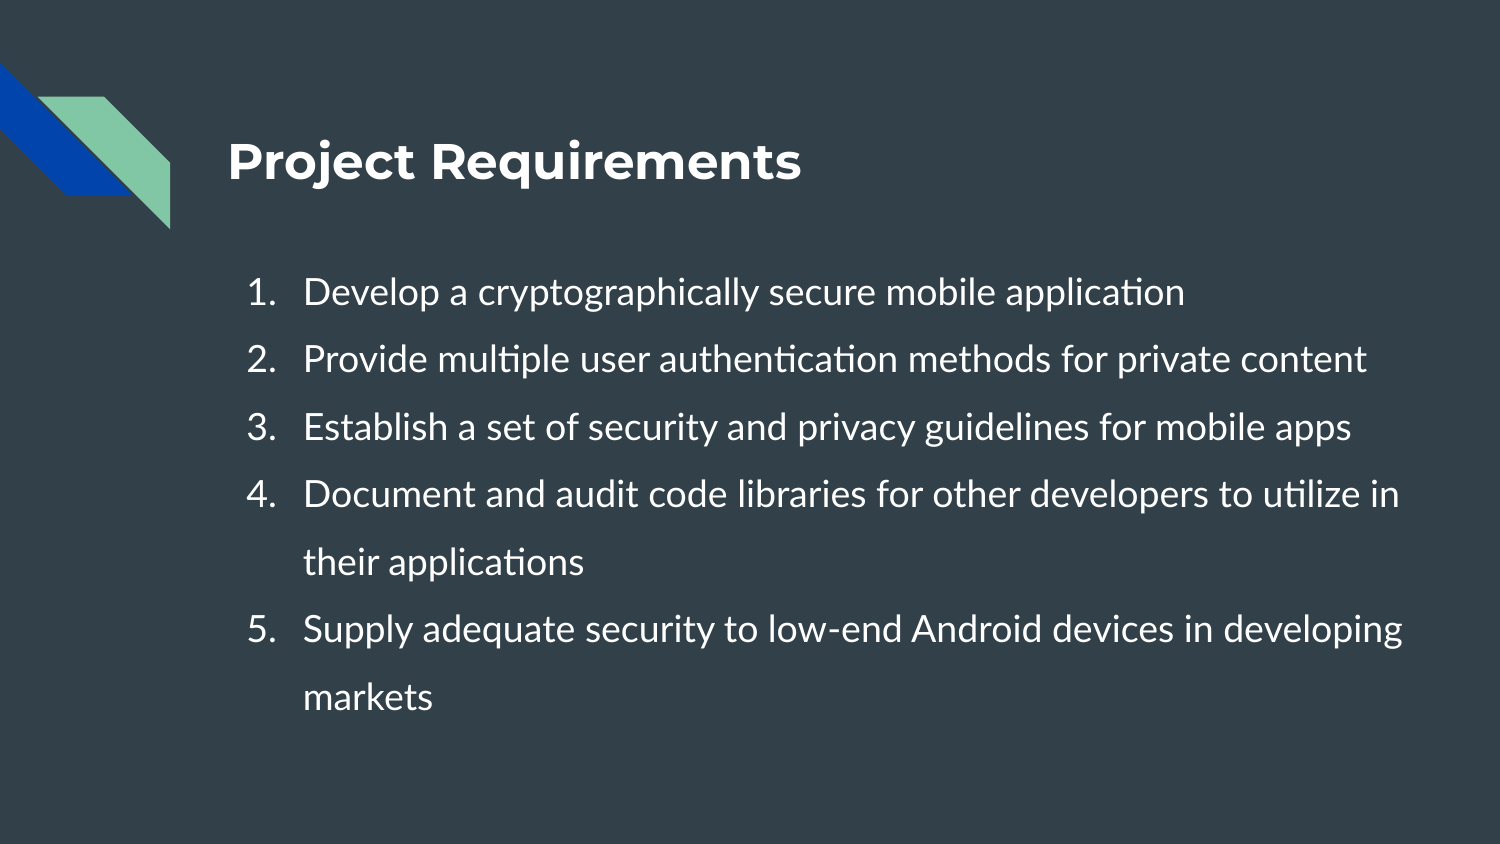

# Project Requirements
Develop a cryptographically secure mobile application
Provide multiple user authentication methods for private content
Establish a set of security and privacy guidelines for mobile apps
Document and audit code libraries for other developers to utilize in their applications
Supply adequate security to low-end Android devices in developing markets